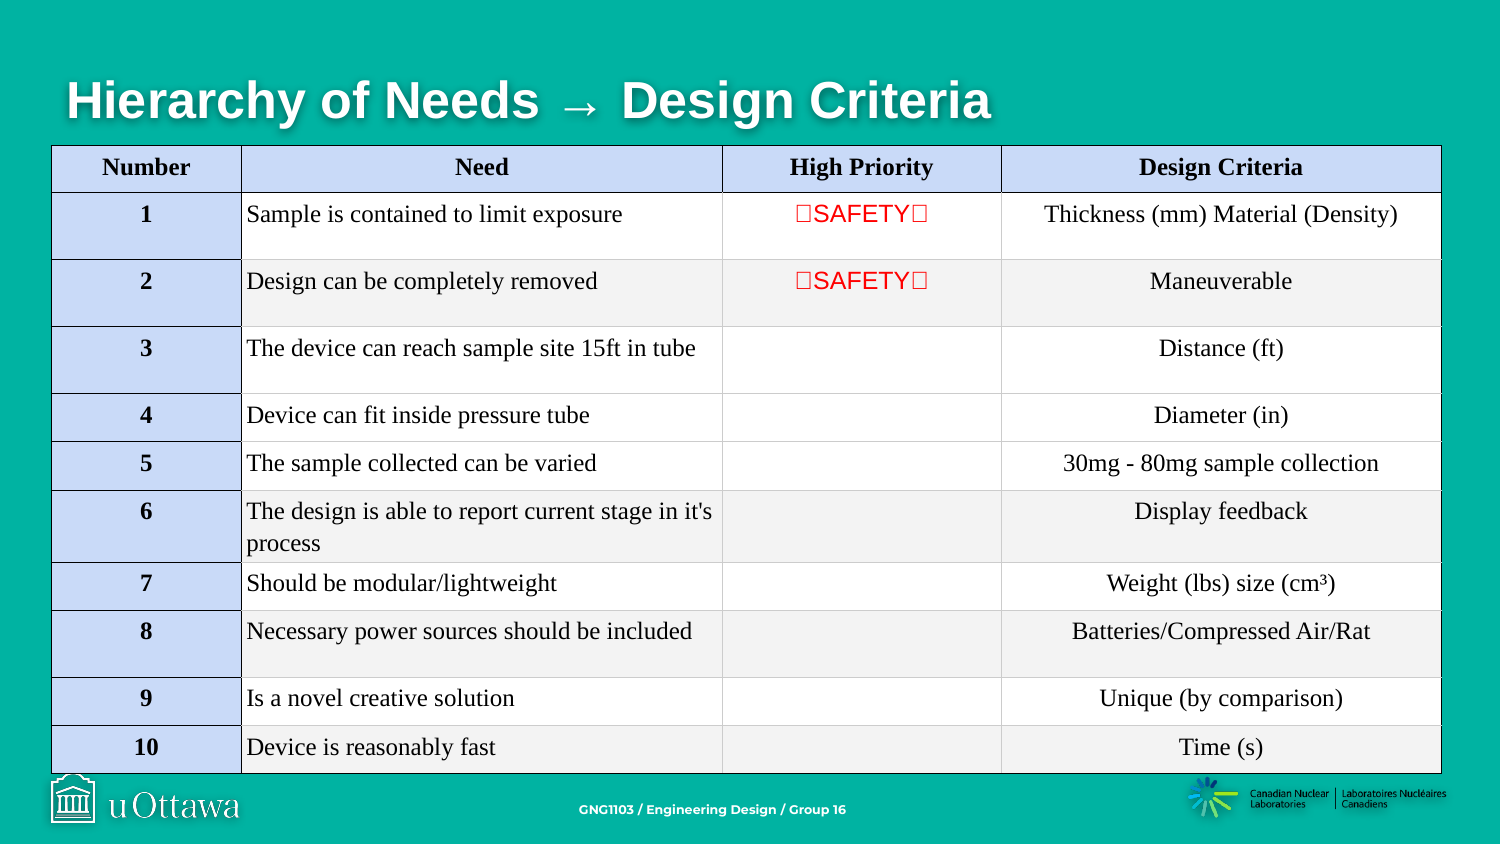

# Hierarchy of Needs → Design Criteria
| Number | Need | High Priority | Design Criteria |
| --- | --- | --- | --- |
| 1 | Sample is contained to limit exposure | 🛟SAFETY🛟 | Thickness (mm) Material (Density) |
| 2 | Design can be completely removed | 🛟SAFETY🛟 | Maneuverable |
| 3 | The device can reach sample site 15ft in tube |  | Distance (ft) |
| 4 | Device can fit inside pressure tube |  | Diameter (in) |
| 5 | The sample collected can be varied |  | 30mg - 80mg sample collection |
| 6 | The design is able to report current stage in it's process |  | Display feedback |
| 7 | Should be modular/lightweight |  | Weight (lbs) size (cm³) |
| 8 | Necessary power sources should be included |  | Batteries/Compressed Air/Rat |
| 9 | Is a novel creative solution |  | Unique (by comparison) |
| 10 | Device is reasonably fast |  | Time (s) |